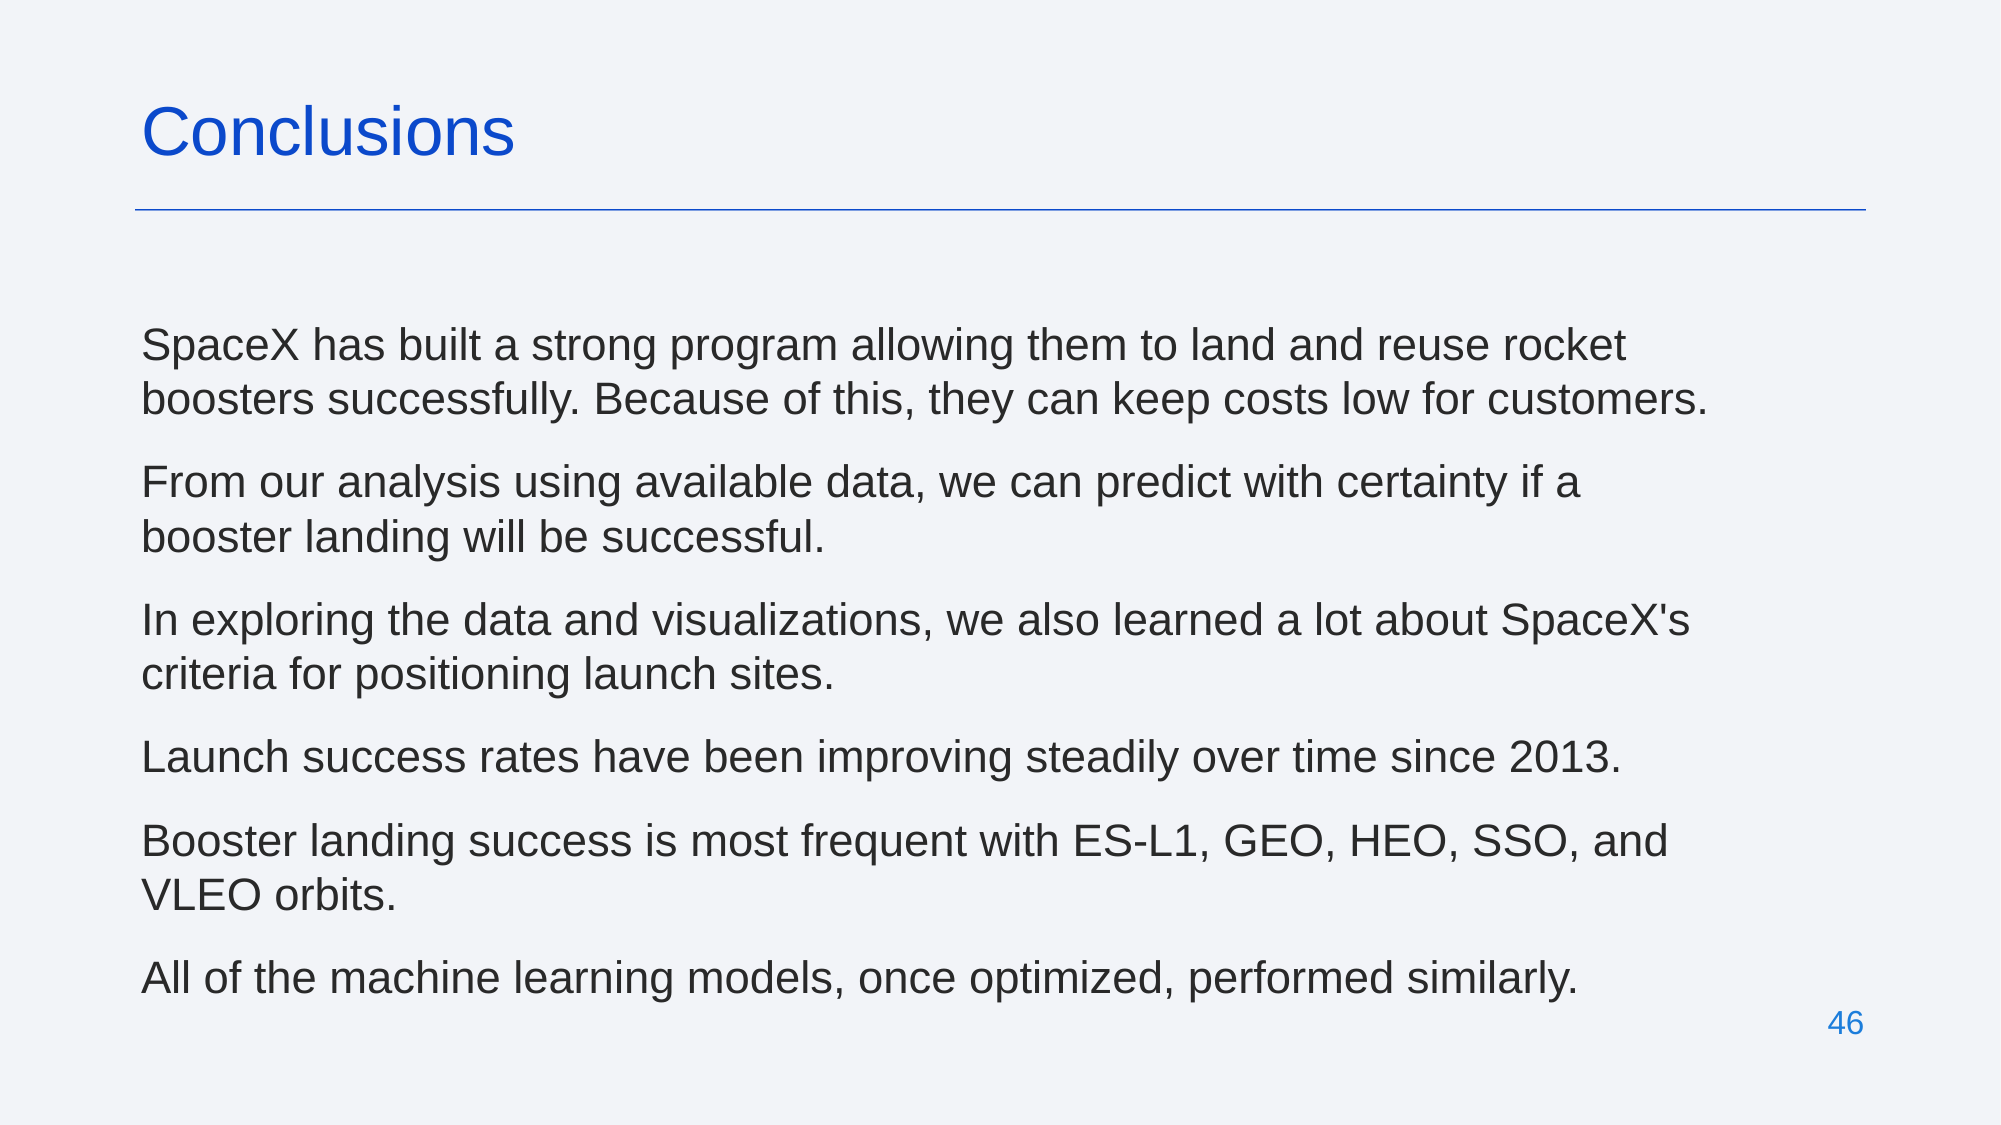

Conclusions
SpaceX has built a strong program allowing them to land and reuse rocket boosters successfully. Because of this, they can keep costs low for customers.
From our analysis using available data, we can predict with certainty if a booster landing will be successful.
In exploring the data and visualizations, we also learned a lot about SpaceX's criteria for positioning launch sites.
Launch success rates have been improving steadily over time since 2013.
Booster landing success is most frequent with ES-L1, GEO, HEO, SSO, and VLEO orbits.
All of the machine learning models, once optimized, performed similarly.
46